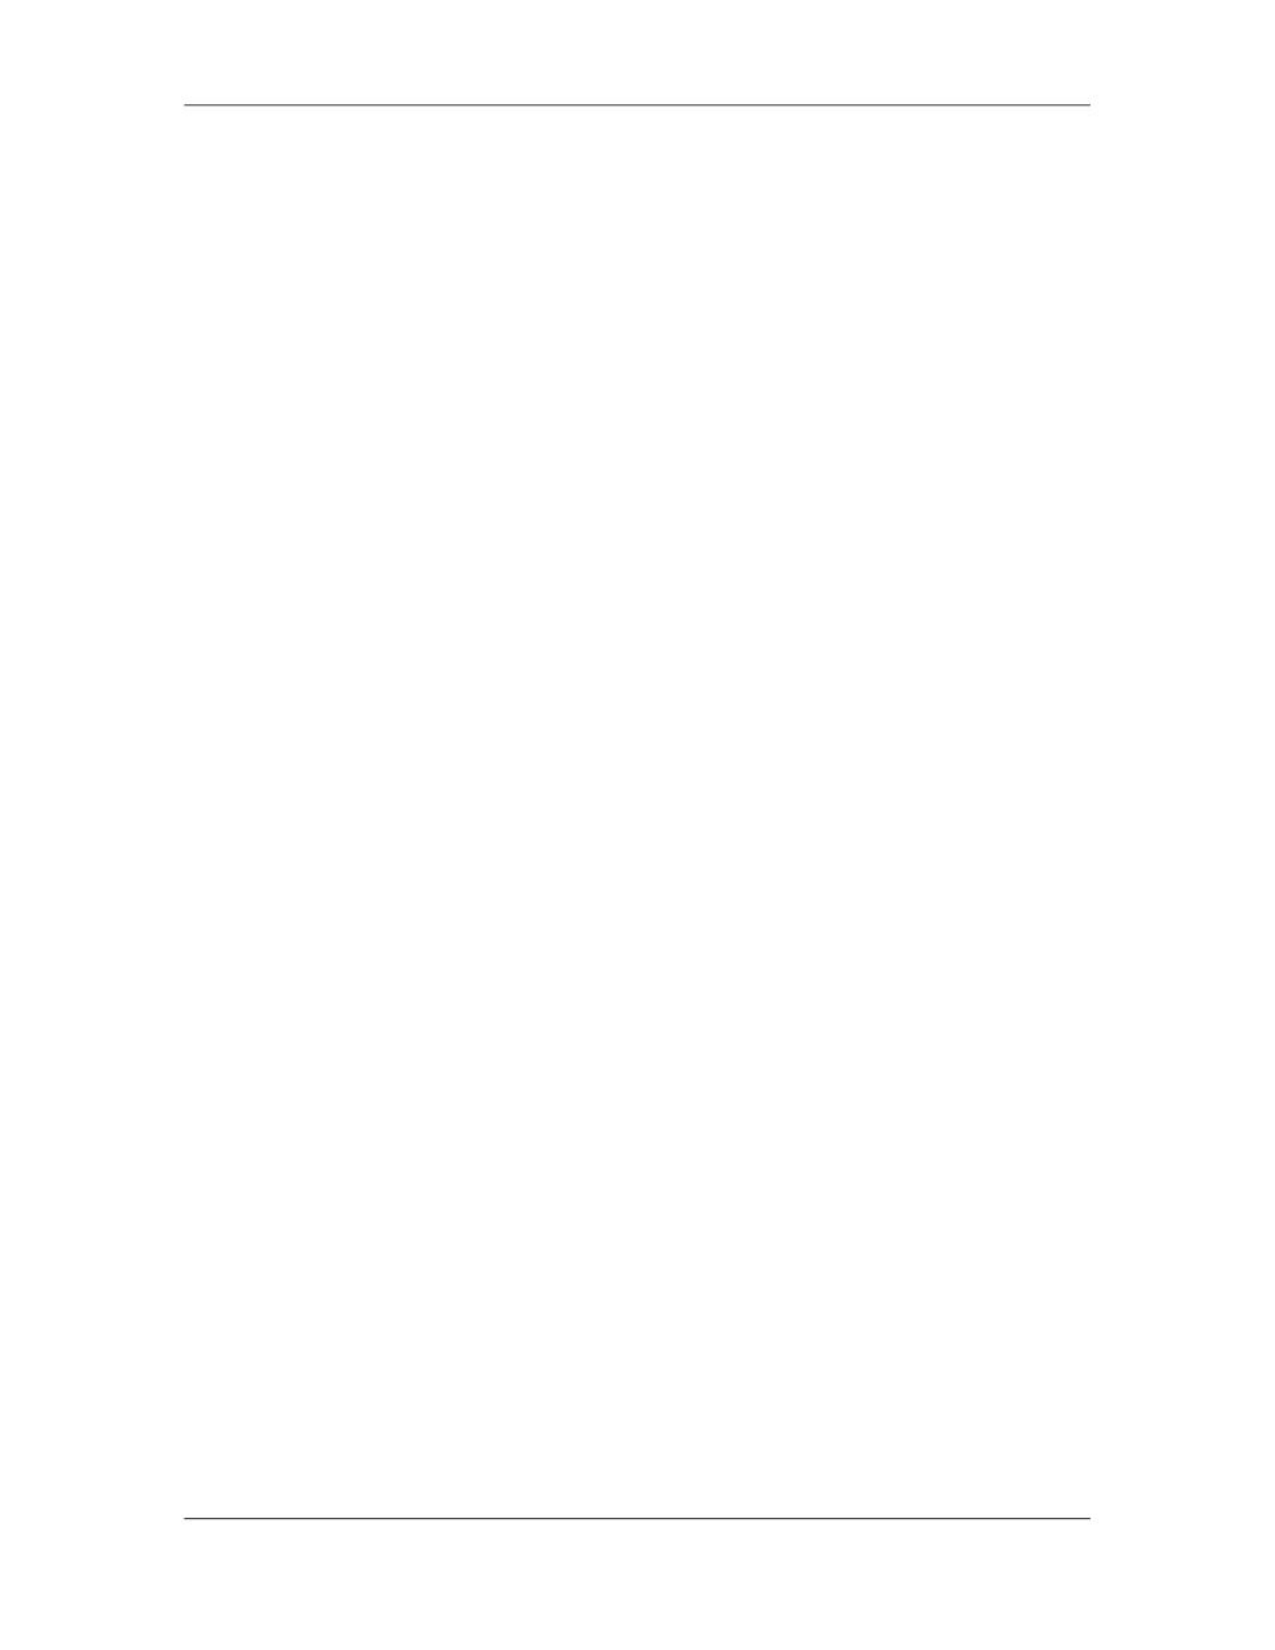

Software Project Management (CS615)

																																																																																																																								there is a chance that it might not be possible to integrate the software already

																																																																																																																								developed with the new tool.

																																																																																																									•										Integrating different software products in cross-platform implementation:
																																																																																																																								The modem software environment requires that all software should integrate
																																																																																																																								with each other. However, many software projects do not plan for integration

																																																																																																																								with existing software in the same or different domain. This limits the
																																																																																																																								applicationofsu9h software and reduces the shelf life drastically. They key to

																																																																																																																								the success of a software product is interoperability. The software project
																																																																																																																								manager needs to determine the scope for the software product such that is

																																																																																																																								can be integrated easily with existing software.

																																																																																										⇒					Summary

																																																																																																									The phases in a software project can be organized into a project life cycle. Some
																																																																																																									standard life cycle models are the Waterfall model, the Prototyping model, the

																																																																																																									Incremental model, and the Spiral model.

																																																																																																									Organizational policies and attitudes influence the progress of a software project
																																																																																																									and the tasks of a software project manager. For smooth progress of software,

																																																																																																									project, the organization should be proactive in adopting changes in technology
																																																																																																									and market environments, focused on developing software, and accept software

																																																																																																									projects that match the organizational capability baseline. In addition, the
																																																																																																									organization should implement employee-friendly human resource policies and

																																																																																																									good knowledge management system.

																																																																																																									The role of a software project manager includes managing resources, cost, risk,
																																																																																																									schedules, project plan, and quality. Software project management activities can

																																																																																																									be divided into phases. The main phases and the associated activities are initiating
																																																																																																									the project, planning, controlling, and tracking, implementing the product, and

																																																																																																									project closedown.

																																																																																																									Initiating the project includes gathering requirements, determining the scope,
																																																																																																									allocating resources, and creating an initial project plan. Planning, controlling,

																																																																																																									and tracking involve creating a detailed project plan, constructing software, and
																																																																																																									implementing a control mechanism. Implementing the product comprises

																																																																																																									implementation plan, support plan, training plan, and user acceptance plan.
																																																																																																									Project closedown includes preparing closedown report, identifying learning for

																																																																																																									future projects, and identifying reusable software components for future software
																																																																																																									projects.

																																																																																																									Problems- affecting software projects can be classified into people-related,

																																																																																																									project-related, product-related, and technology-related.

																																																																																																									Various myths regarding software project management are adding more people to
																																																																																																									a late project can help to finish the project on time, combining the best resources

																																																																																								                                                                                                                                 90

																																																																																																																																																																																						© Copyright Virtual University of Pakistan